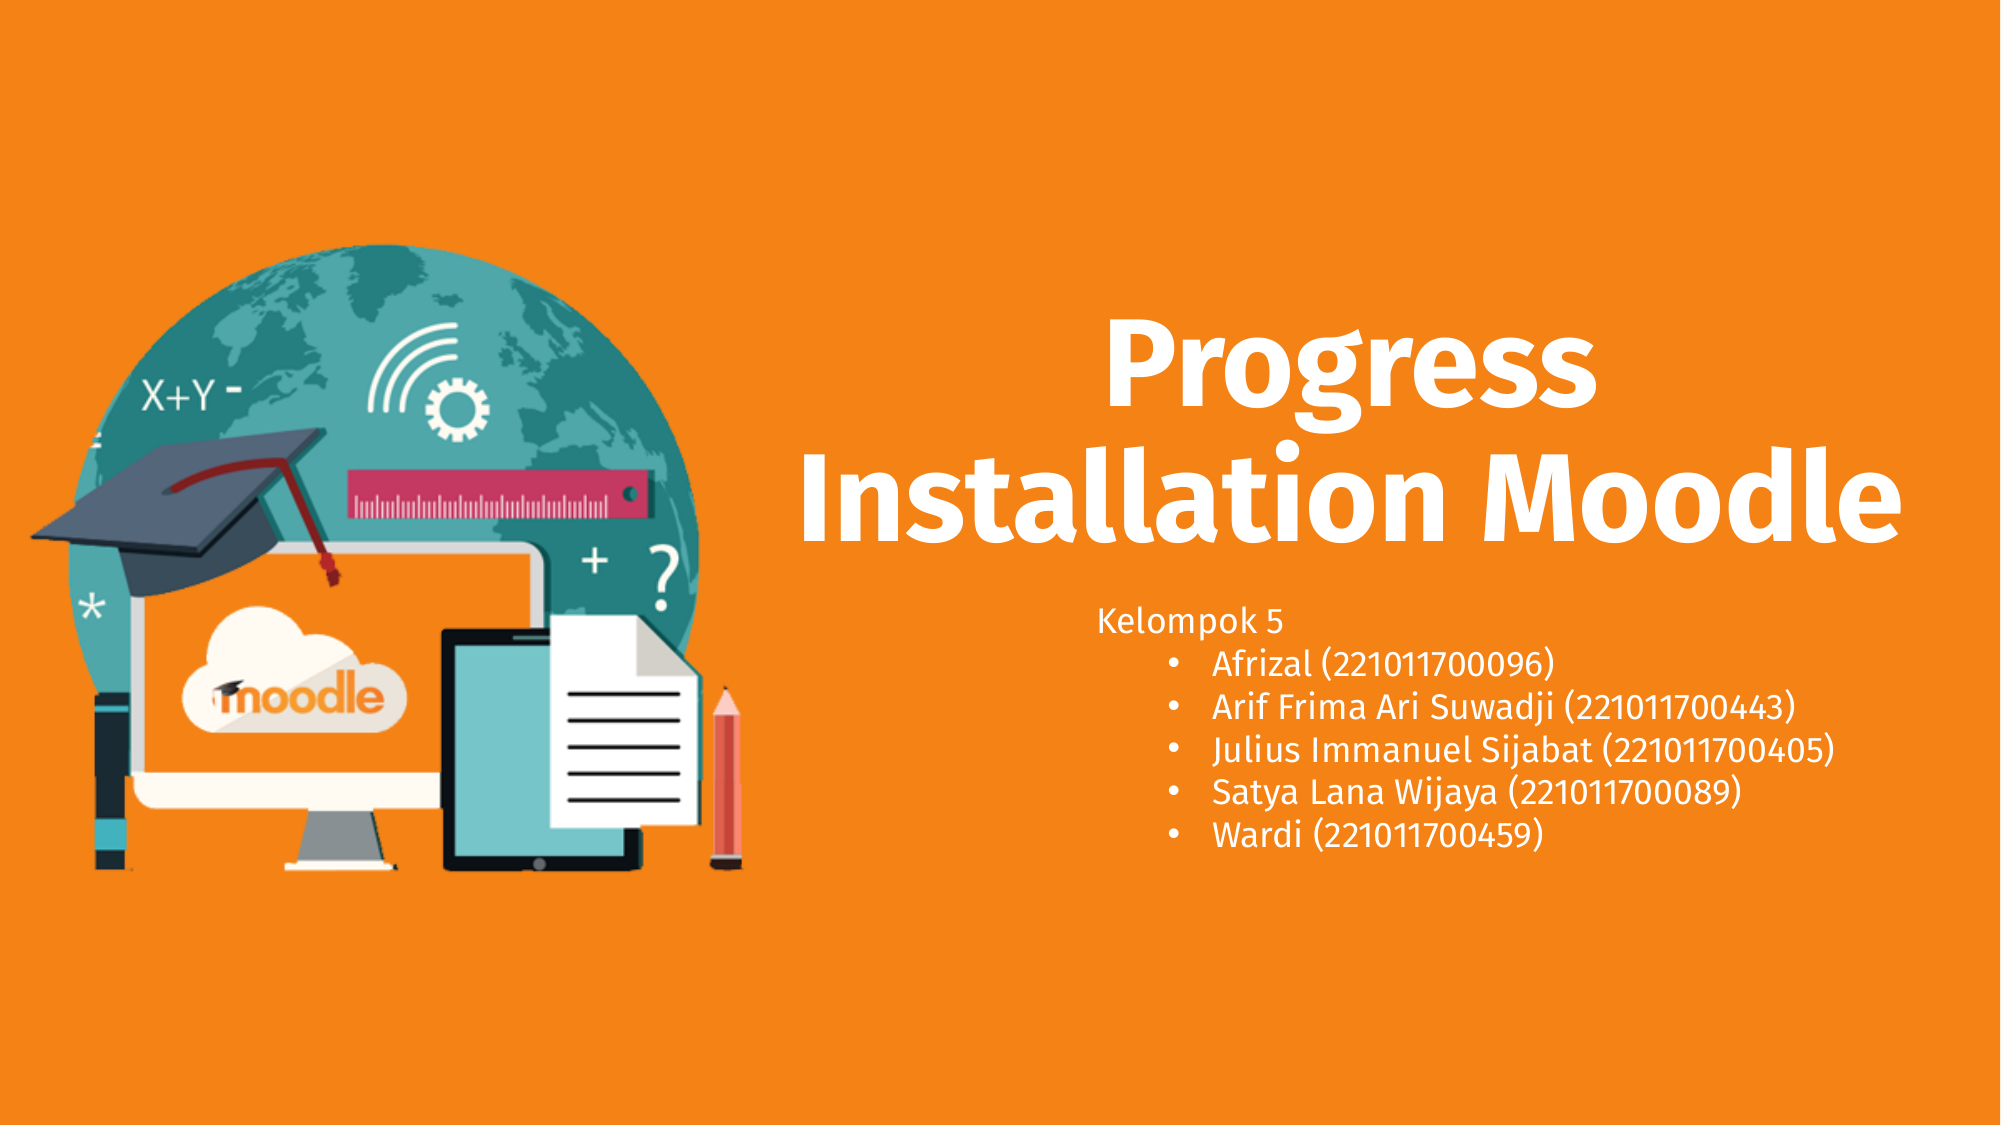

# Progress Installation Moodle
Kelompok 5
Afrizal (221011700096)
Arif Frima Ari Suwadji (221011700443)
Julius Immanuel Sijabat (221011700405)
Satya Lana Wijaya (221011700089)
Wardi (221011700459)